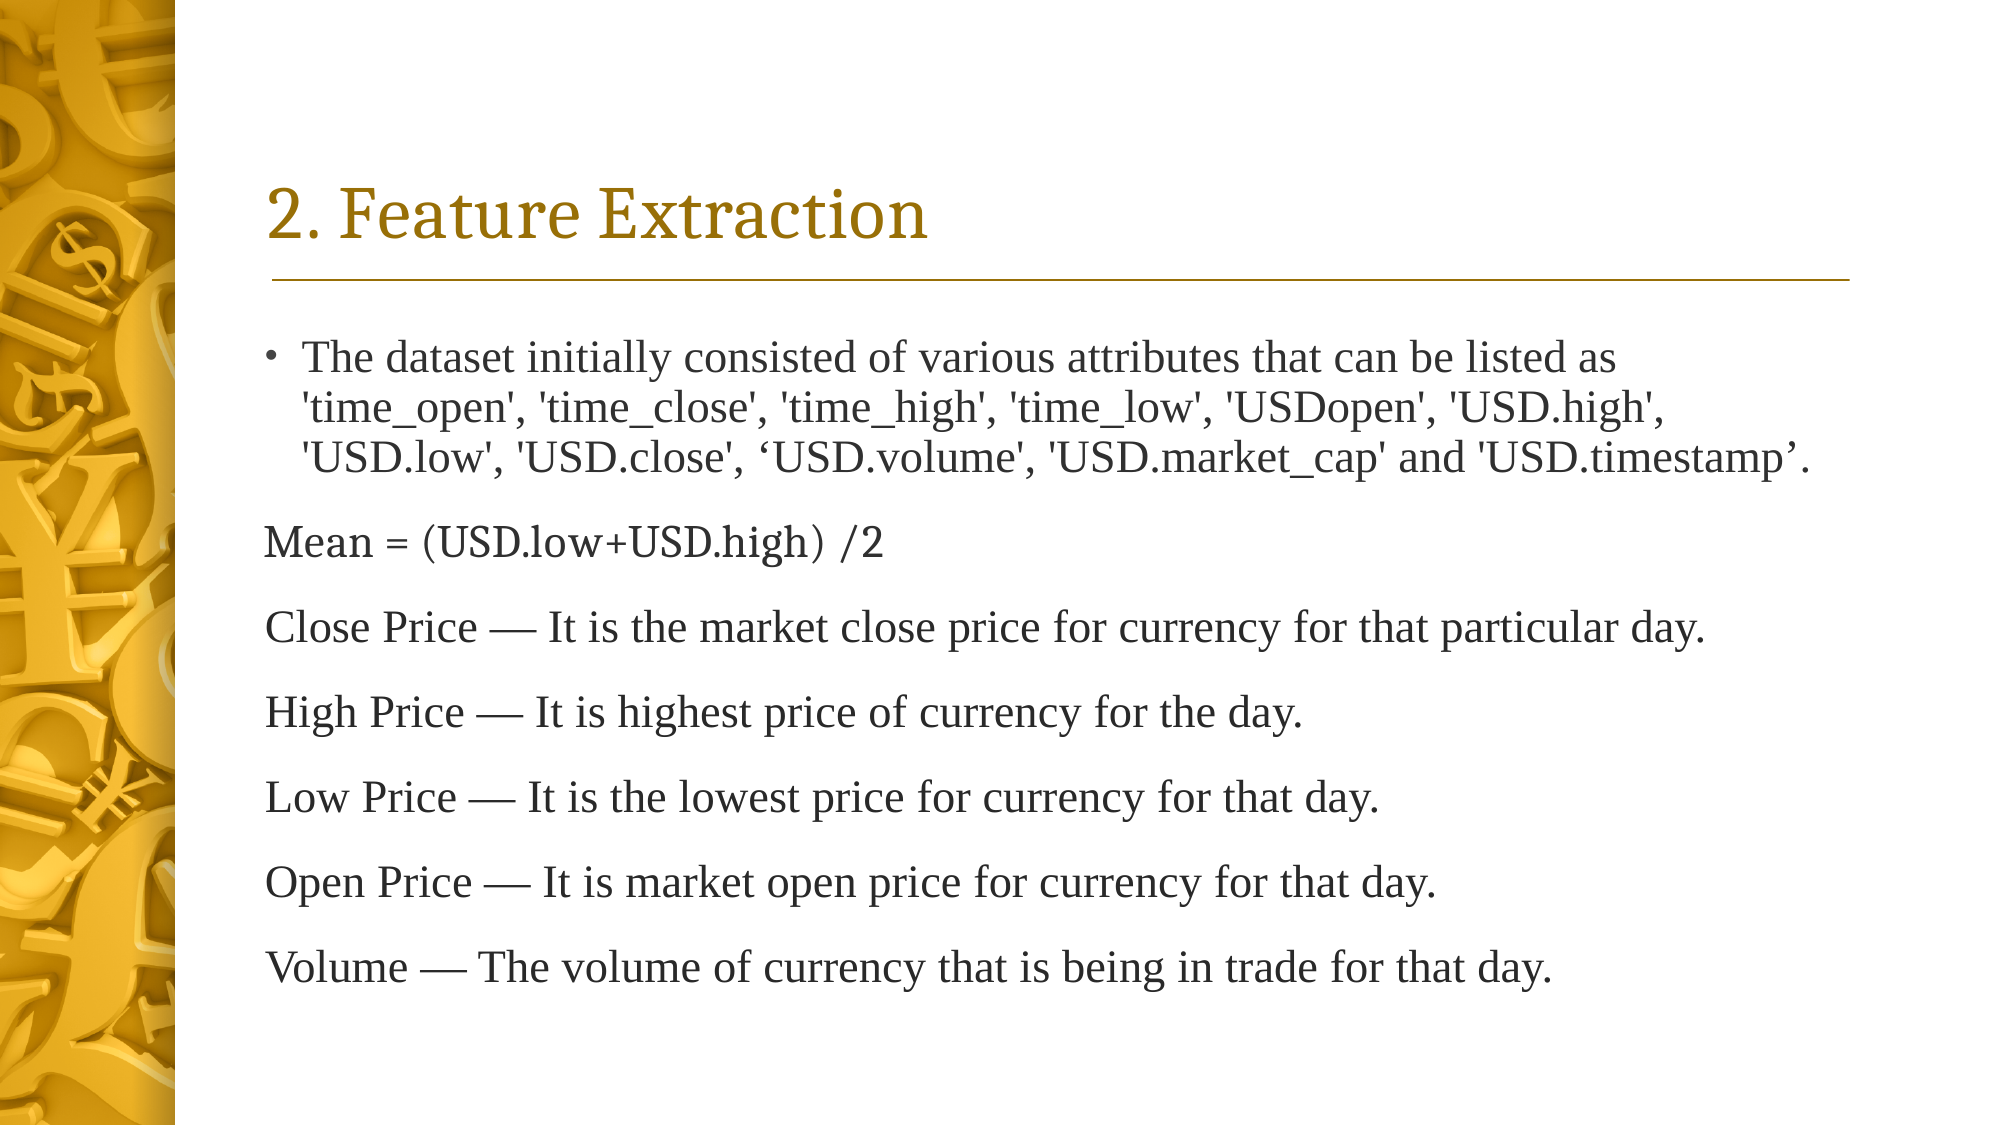

# 2. Feature Extraction
The dataset initially consisted of various attributes that can be listed as 'time_open', 'time_close', 'time_high', 'time_low', 'USDopen', 'USD.high', 'USD.low', 'USD.close', ‘USD.volume', 'USD.market_cap' and 'USD.timestamp’.
Mean = (USD.low+USD.high) /2
Close Price — It is the market close price for currency for that particular day.
High Price — It is highest price of currency for the day.
Low Price — It is the lowest price for currency for that day.
Open Price — It is market open price for currency for that day.
Volume — The volume of currency that is being in trade for that day.